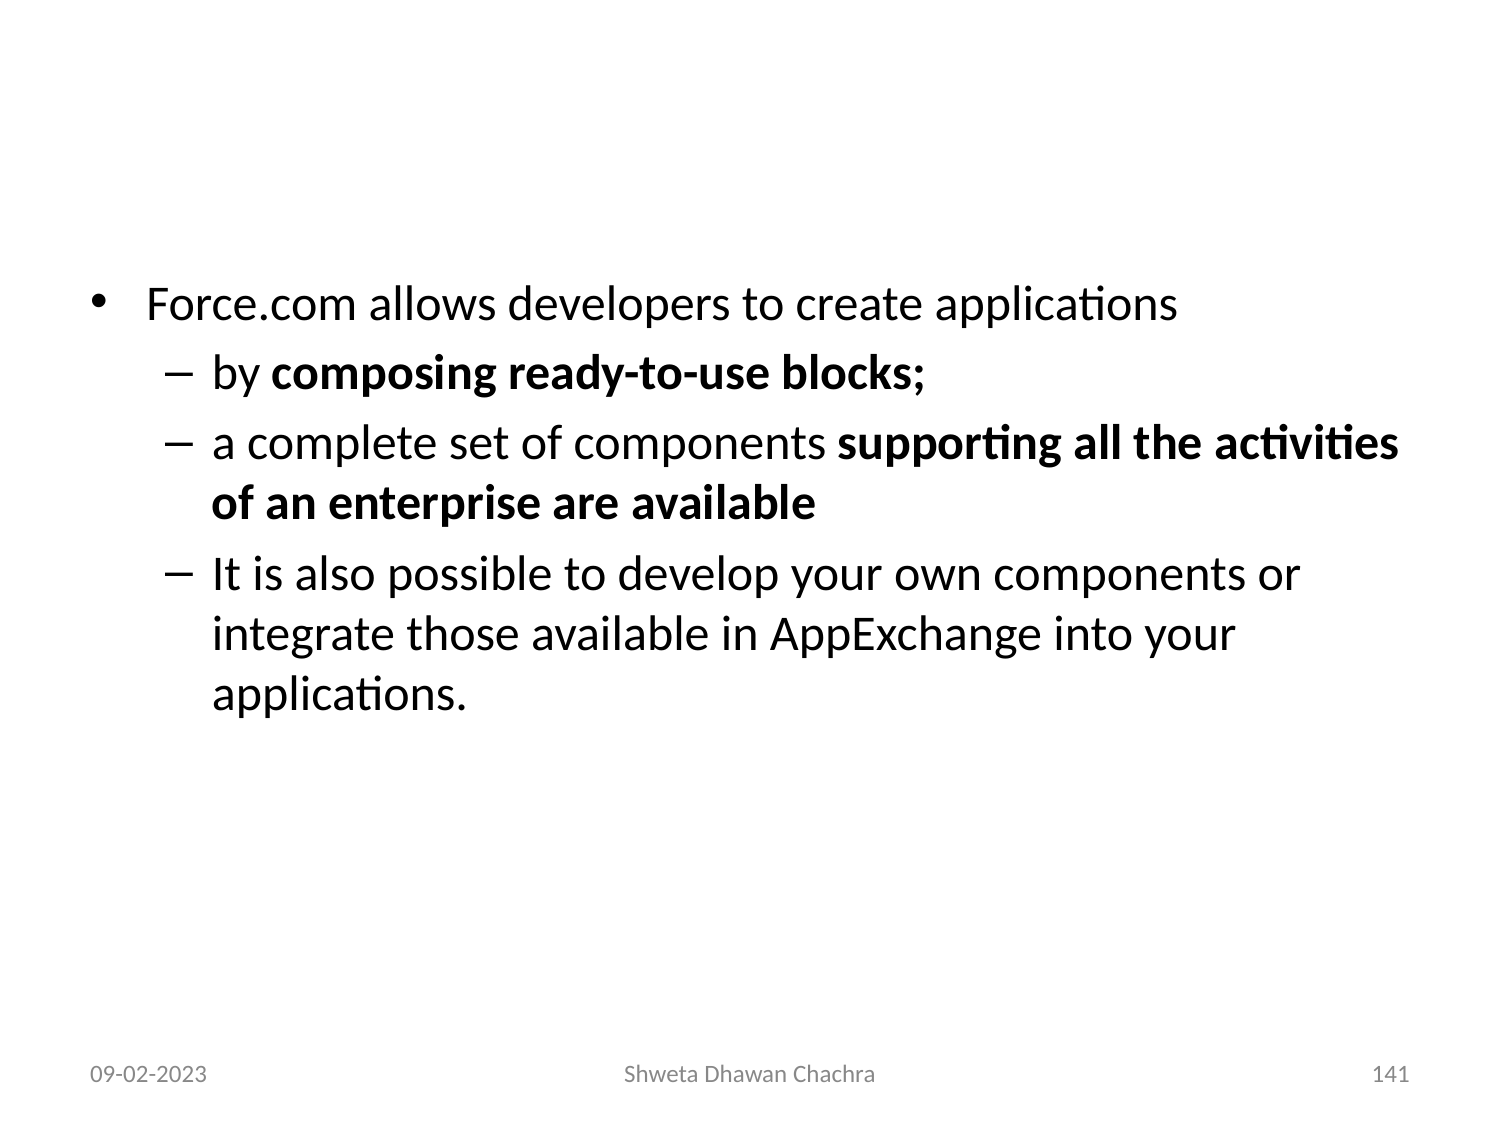

#
Force.com allows developers to create applications
by composing ready-to-use blocks;
a complete set of components supporting all the activities of an enterprise are available
It is also possible to develop your own components or integrate those available in AppExchange into your applications.
09-02-2023
Shweta Dhawan Chachra
141